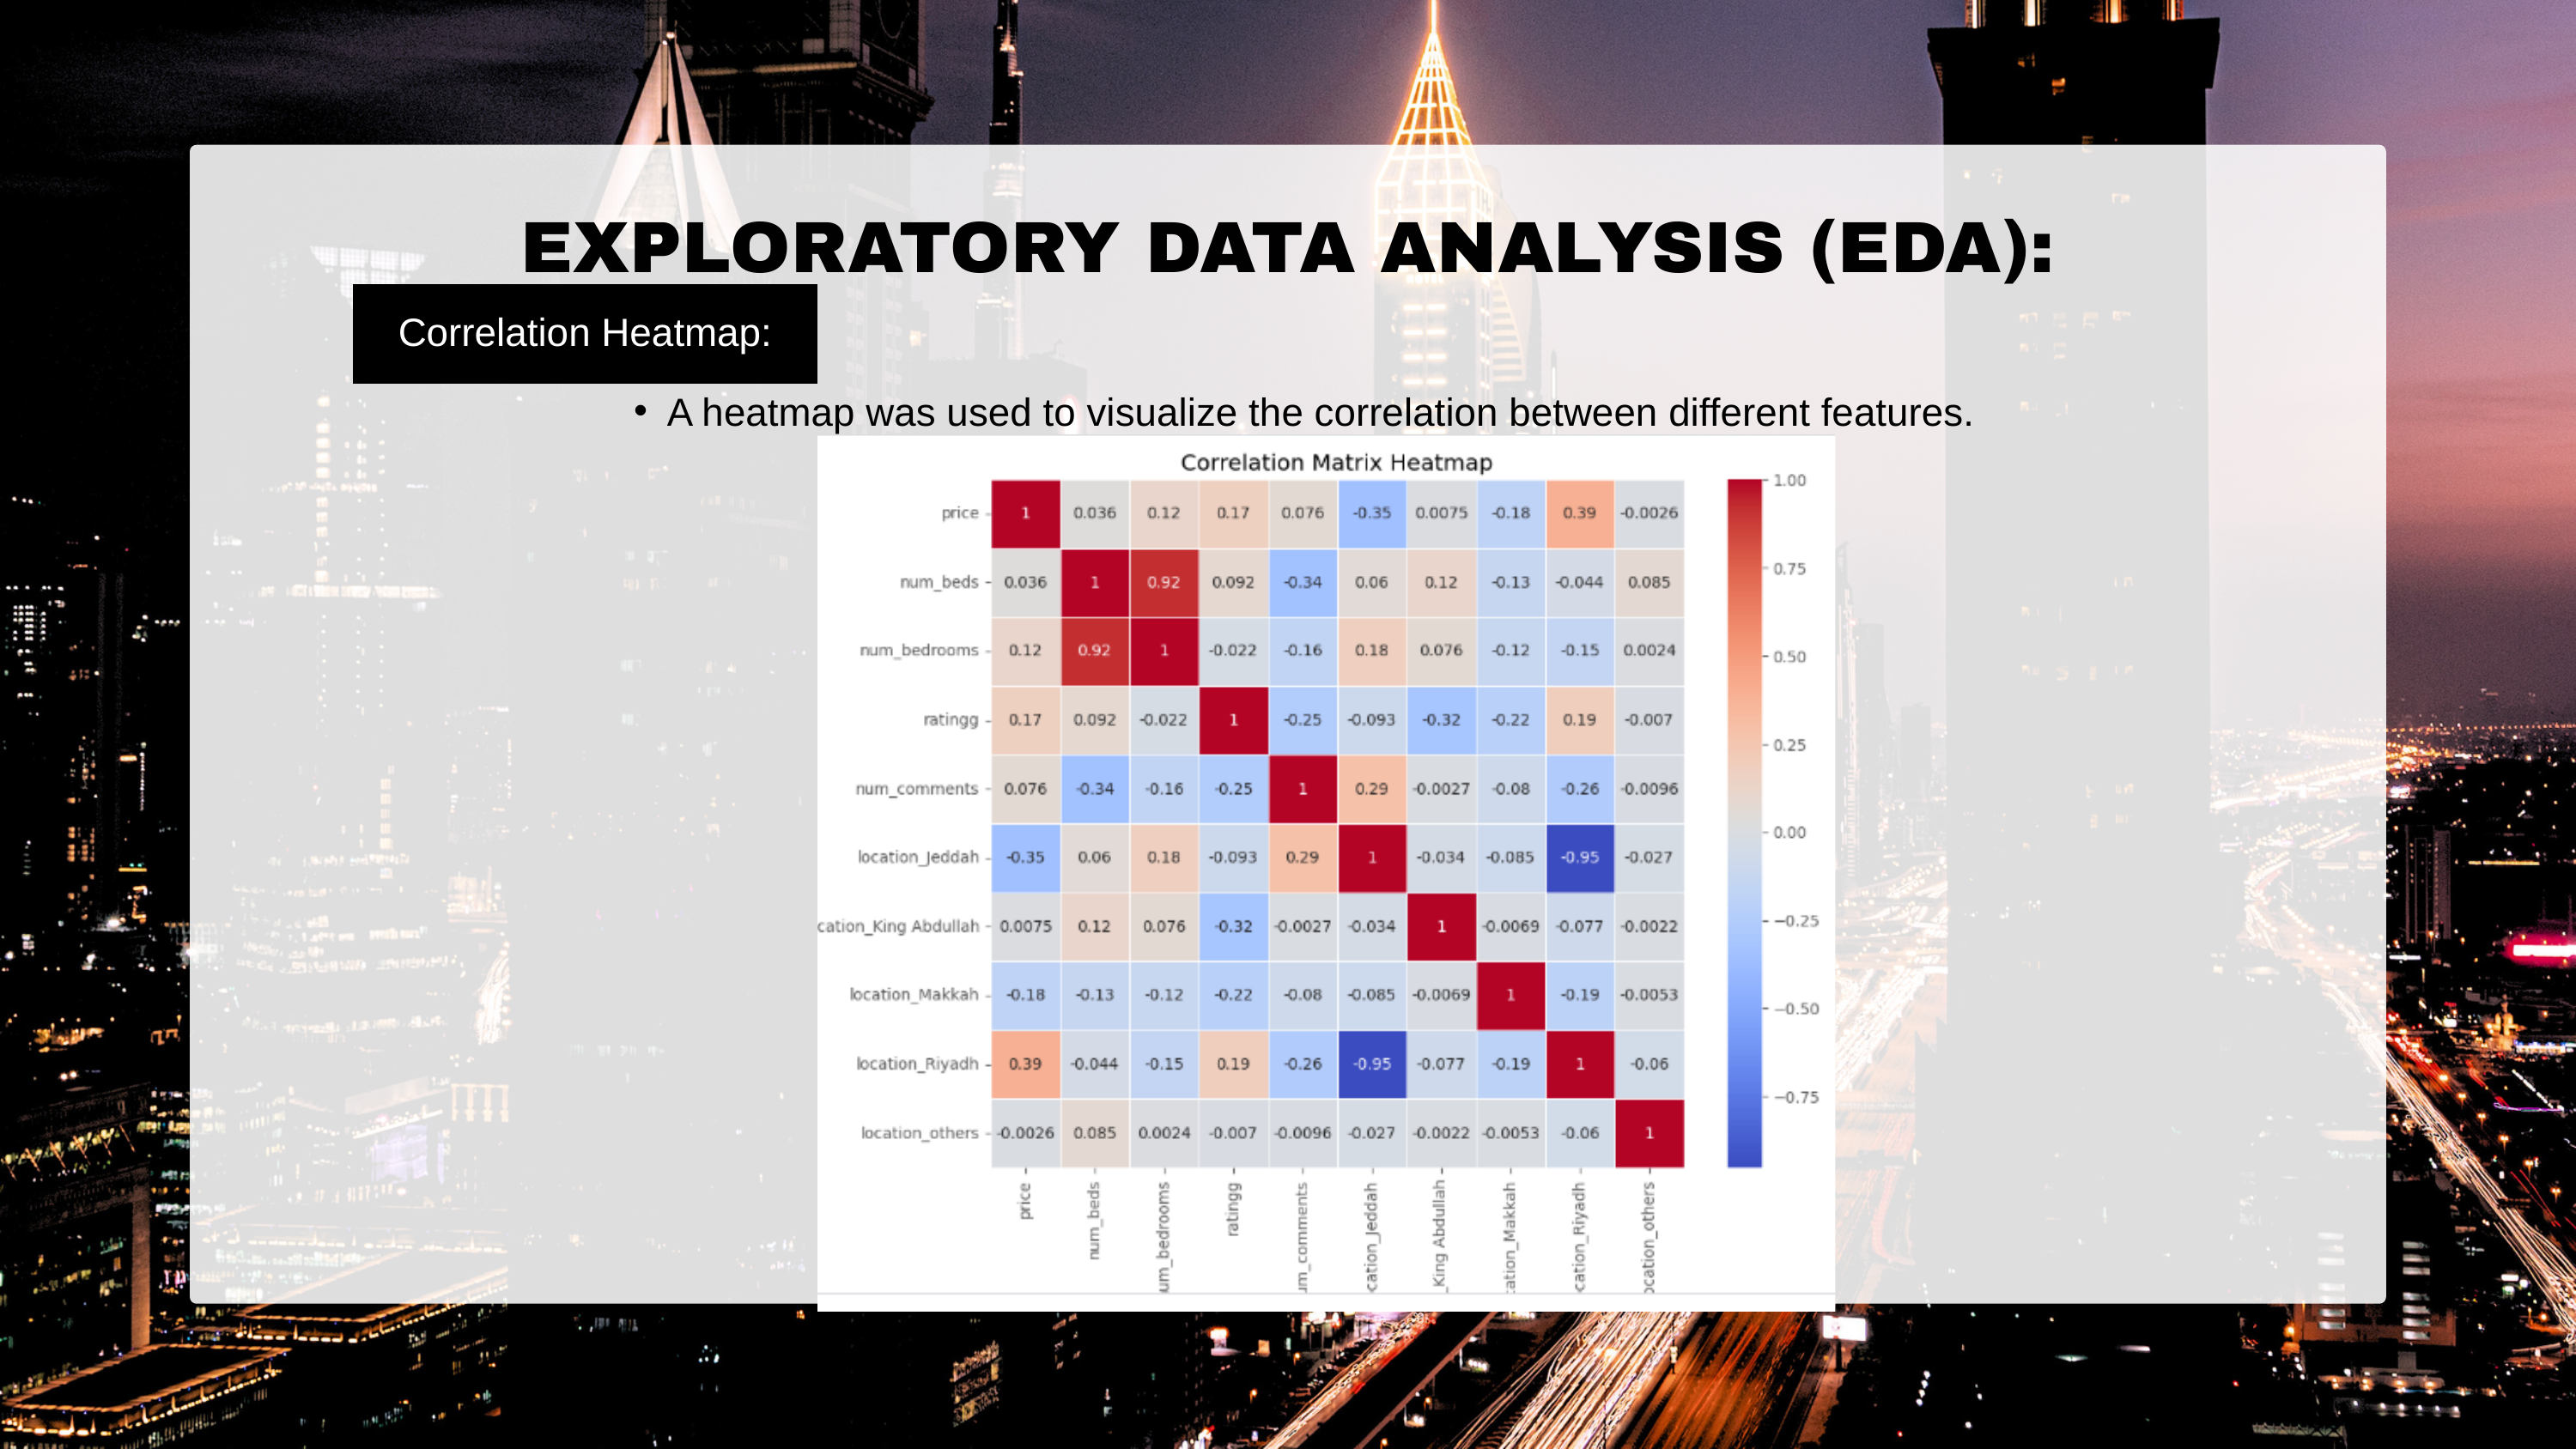

EXPLORATORY DATA ANALYSIS (EDA):

Correlation Heatmap:
A heatmap was used to visualize the correlation between different features.